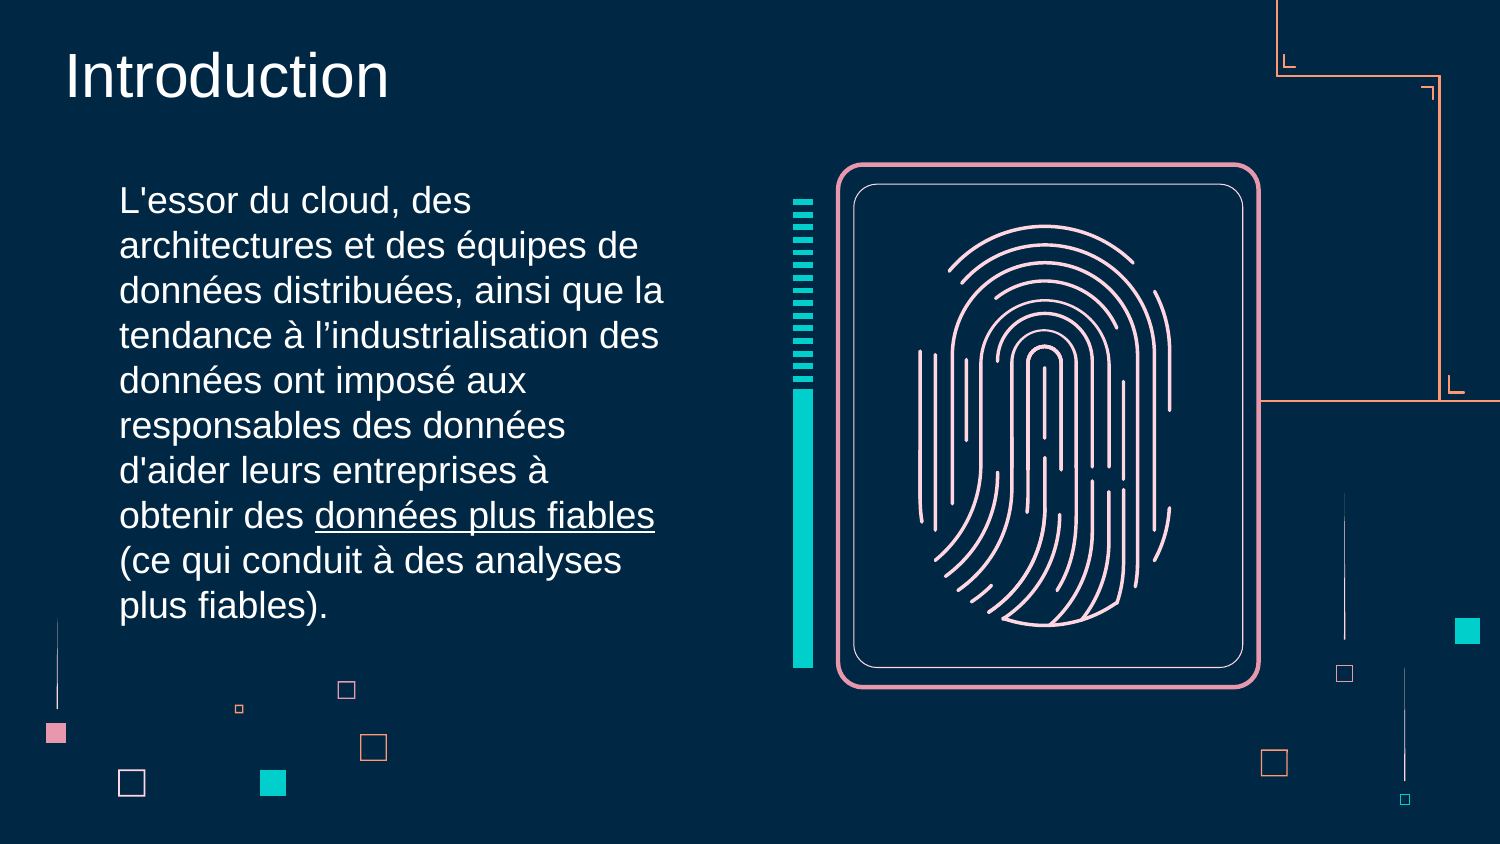

# Introduction
L'essor du cloud, des architectures et des équipes de données distribuées, ainsi que la tendance à l’industrialisation des données ont imposé aux responsables des données d'aider leurs entreprises à obtenir des données plus fiables (ce qui conduit à des analyses plus fiables).